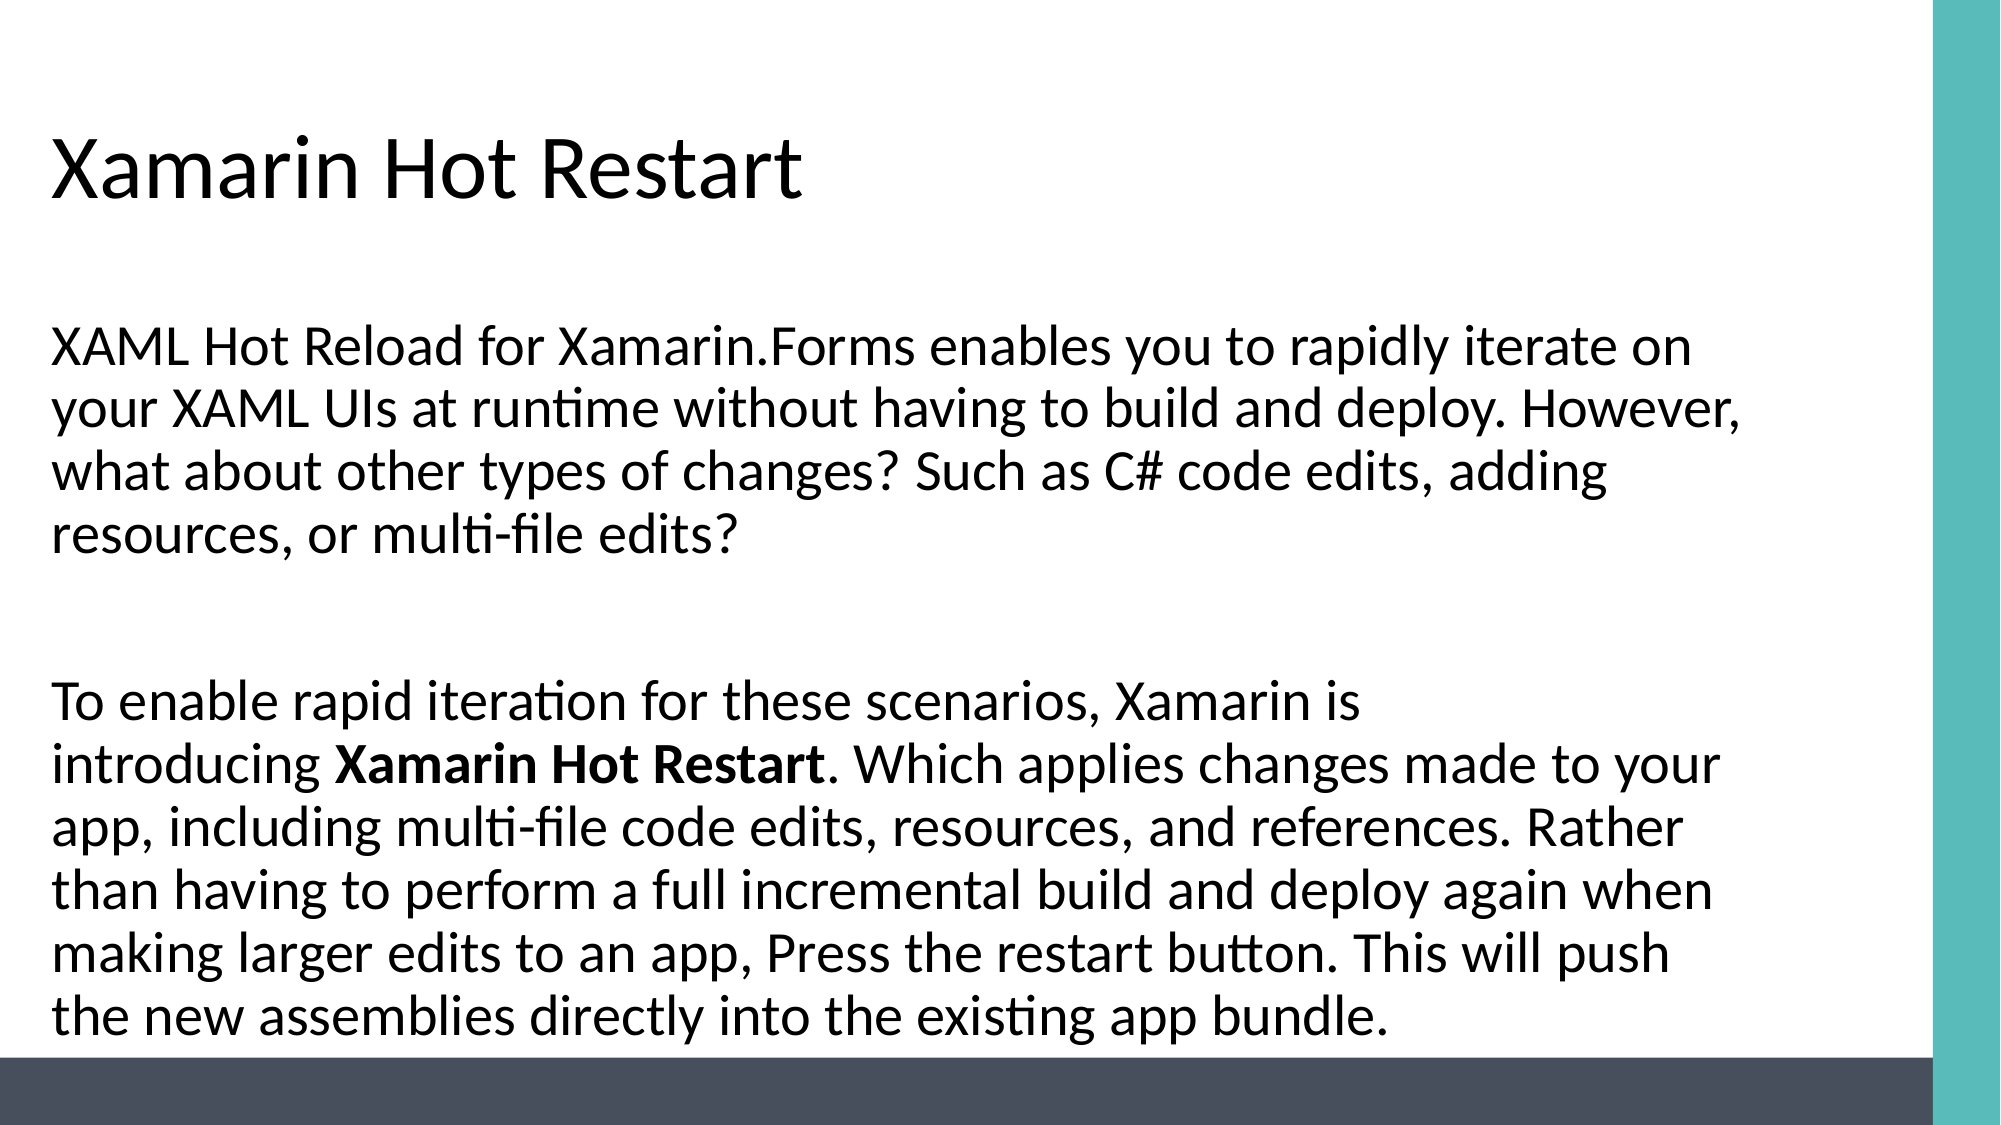

# Xamarin Hot Restart
XAML Hot Reload for Xamarin.Forms enables you to rapidly iterate on your XAML UIs at runtime without having to build and deploy. However, what about other types of changes? Such as C# code edits, adding resources, or multi-file edits?

To enable rapid iteration for these scenarios, Xamarin is introducing Xamarin Hot Restart. Which applies changes made to your app, including multi-file code edits, resources, and references. Rather than having to perform a full incremental build and deploy again when making larger edits to an app, Press the restart button. This will push the new assemblies directly into the existing app bundle.